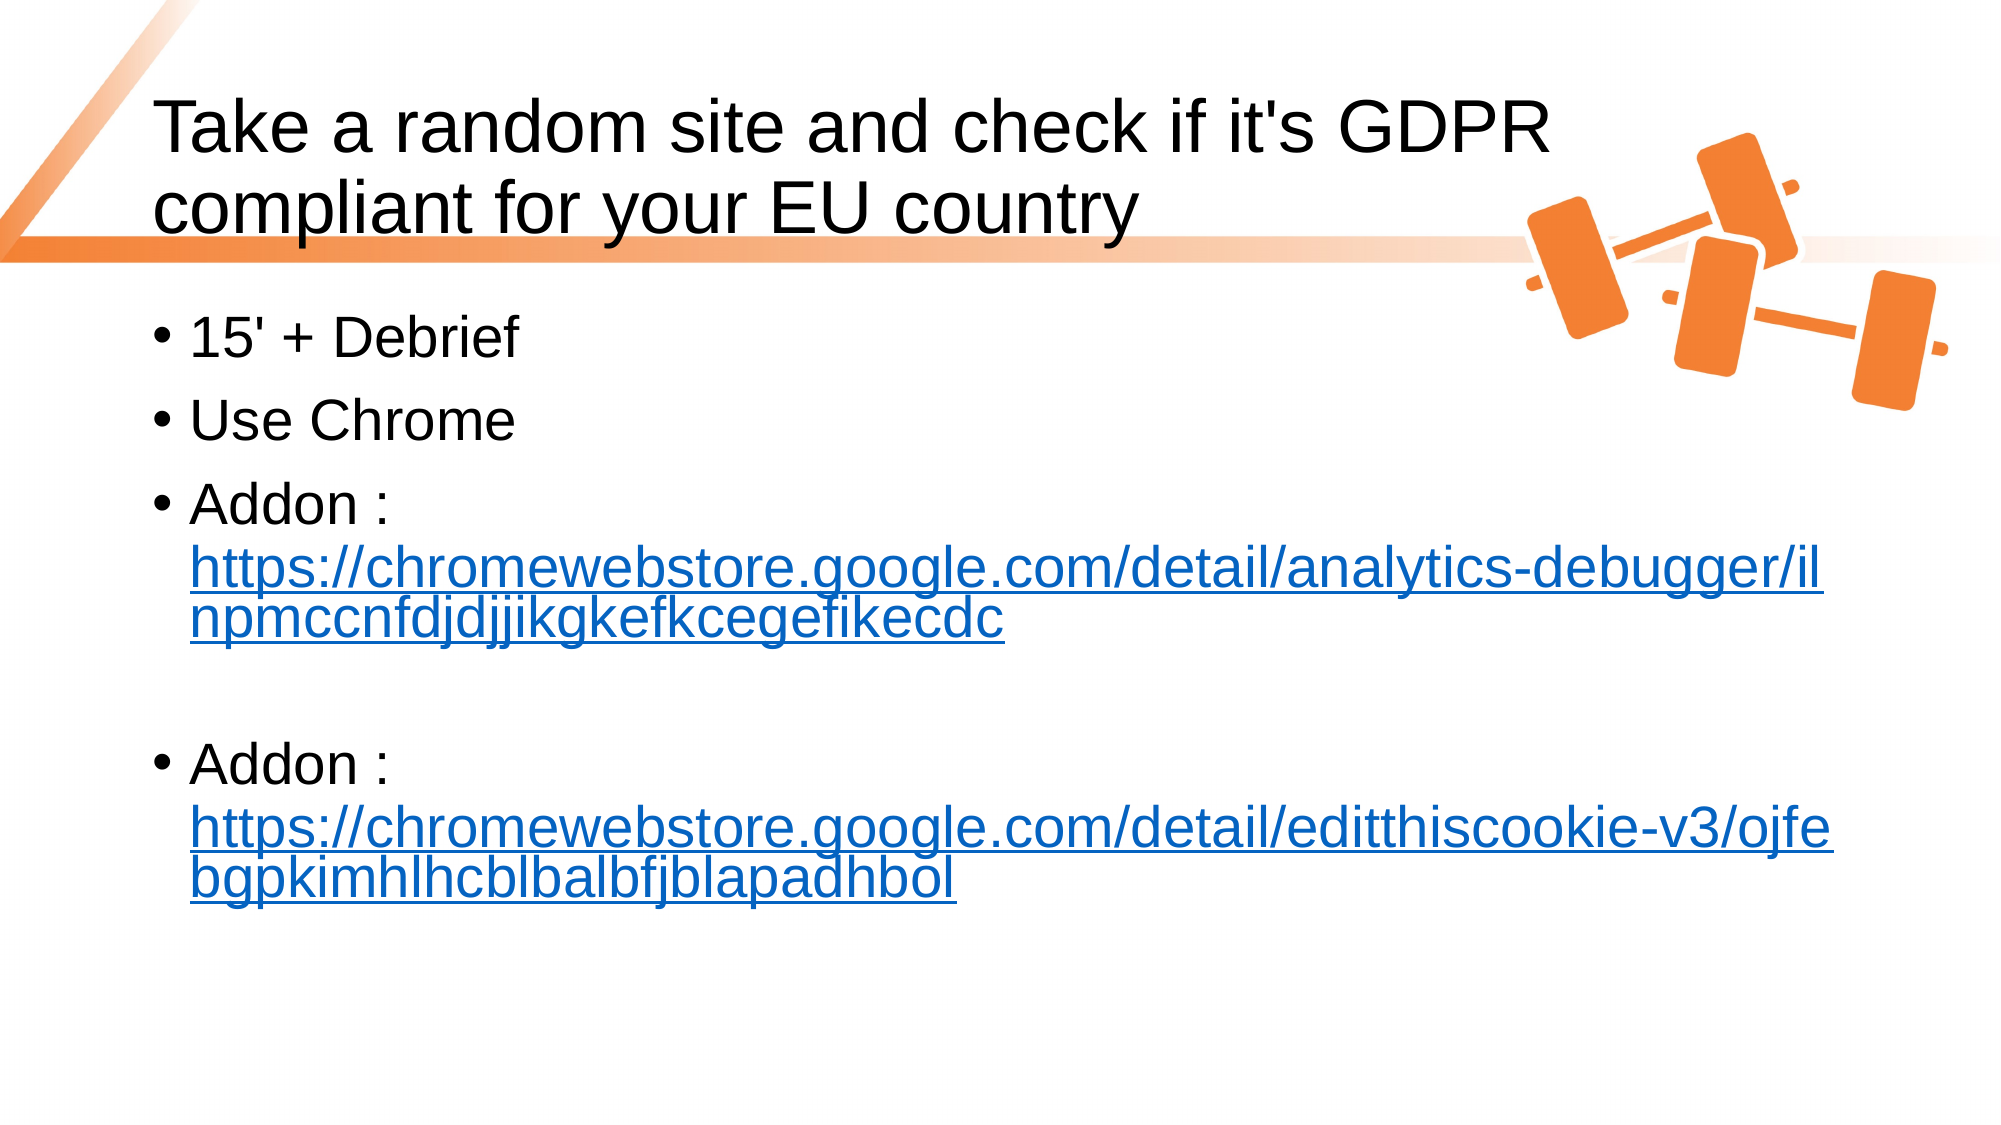

# Take a random site and check if it's GDPR compliant for your EU country
15' + Debrief
Use Chrome
Addon : https://chromewebstore.google.com/detail/analytics-debugger/ilnpmccnfdjdjjikgkefkcegefikecdc
Addon : https://chromewebstore.google.com/detail/editthiscookie-v3/ojfebgpkimhlhcblbalbfjblapadhbol